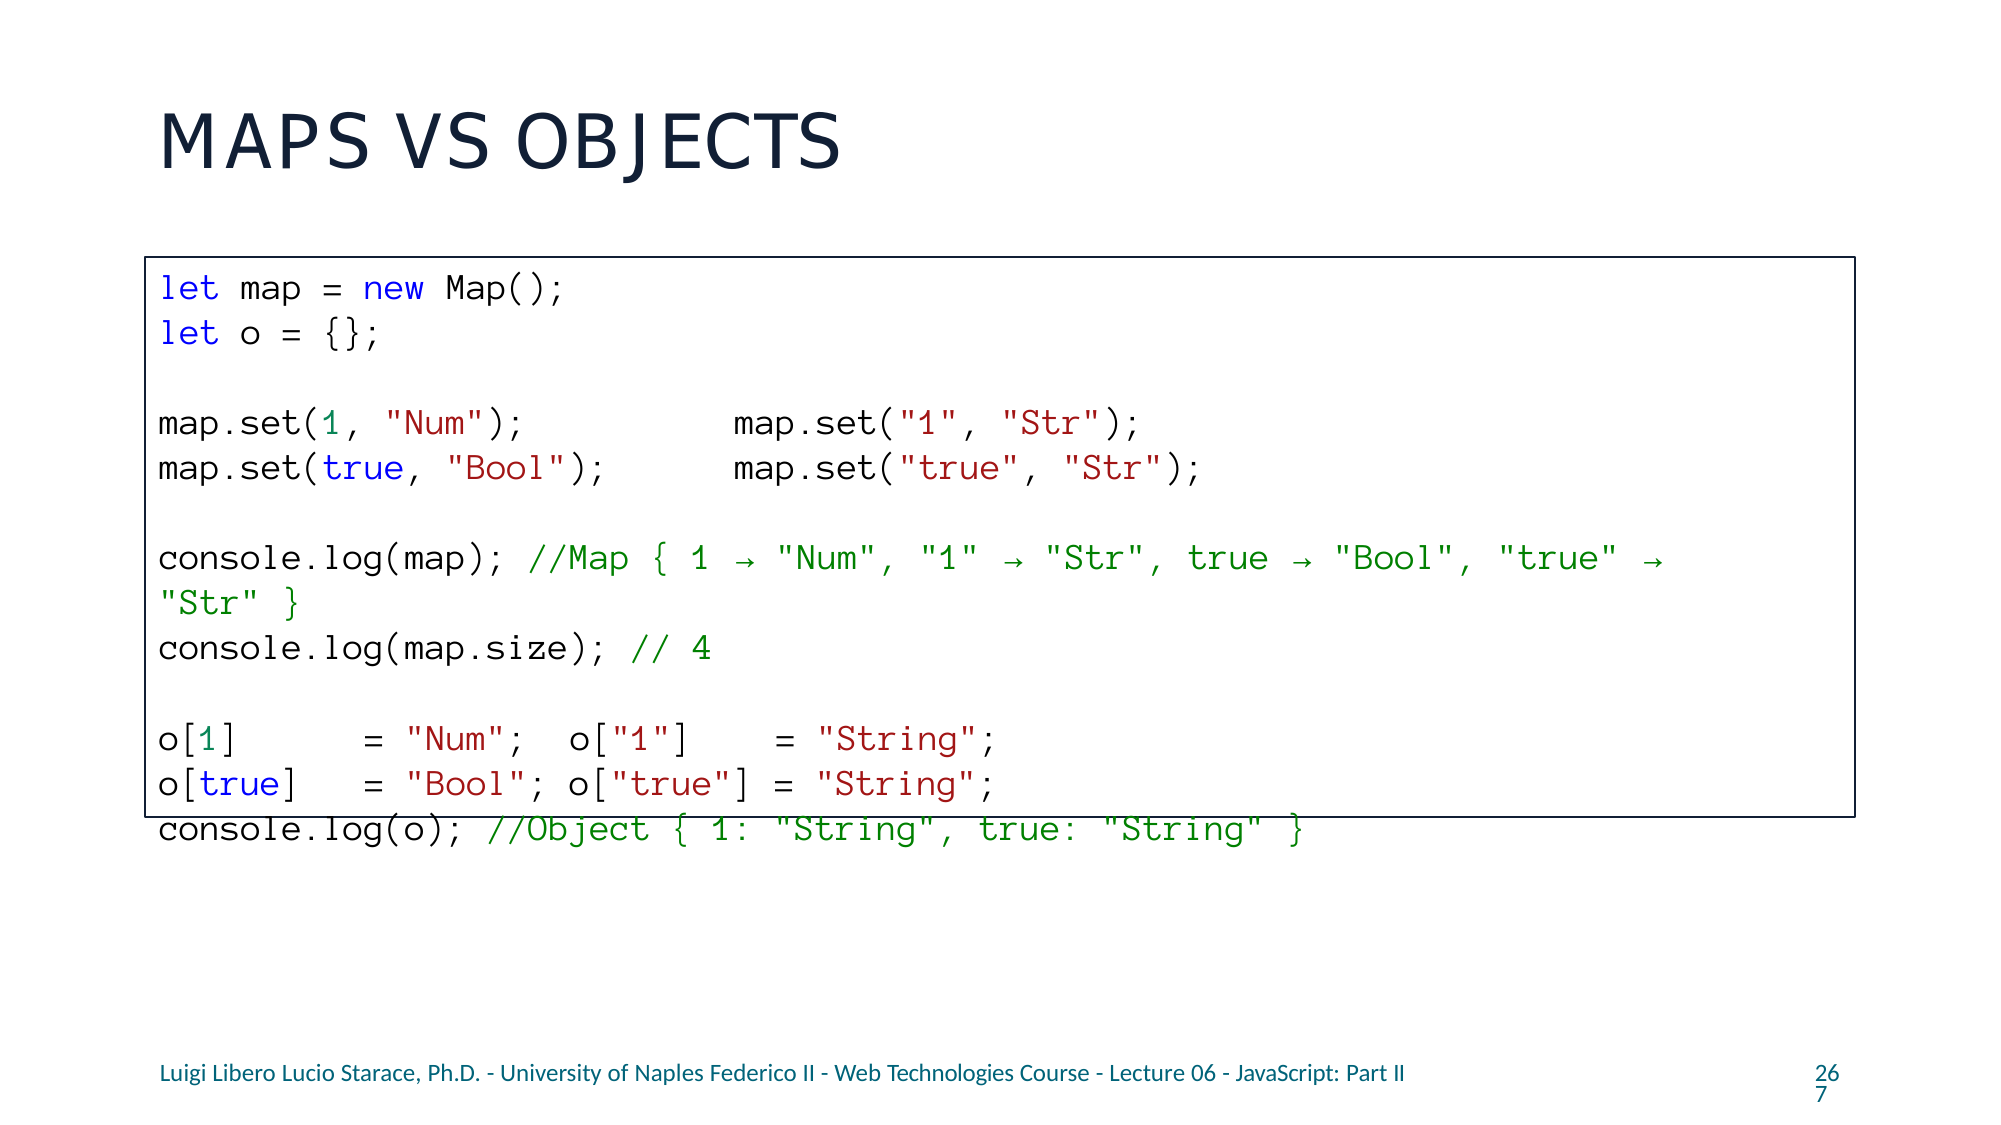

# MAPS VS OBJECTS

let map = new Map();
let o = {};
map.set(1, "Num");
map.set(true, "Bool");
map.set("1", "Str");
map.set("true", "Str");
console.log(map); //Map { 1 → "Num", "1" → "Str", true → "Bool", "true" → "Str" }
console.log(map.size); // 4

o[1]	= "Num";	o["1"]	= "String";
o[true]	= "Bool"; o["true"] = "String";
console.log(o); //Object { 1: "String", true: "String" }
Luigi Libero Lucio Starace, Ph.D. - University of Naples Federico II - Web Technologies Course - Lecture 06 - JavaScript: Part II
267